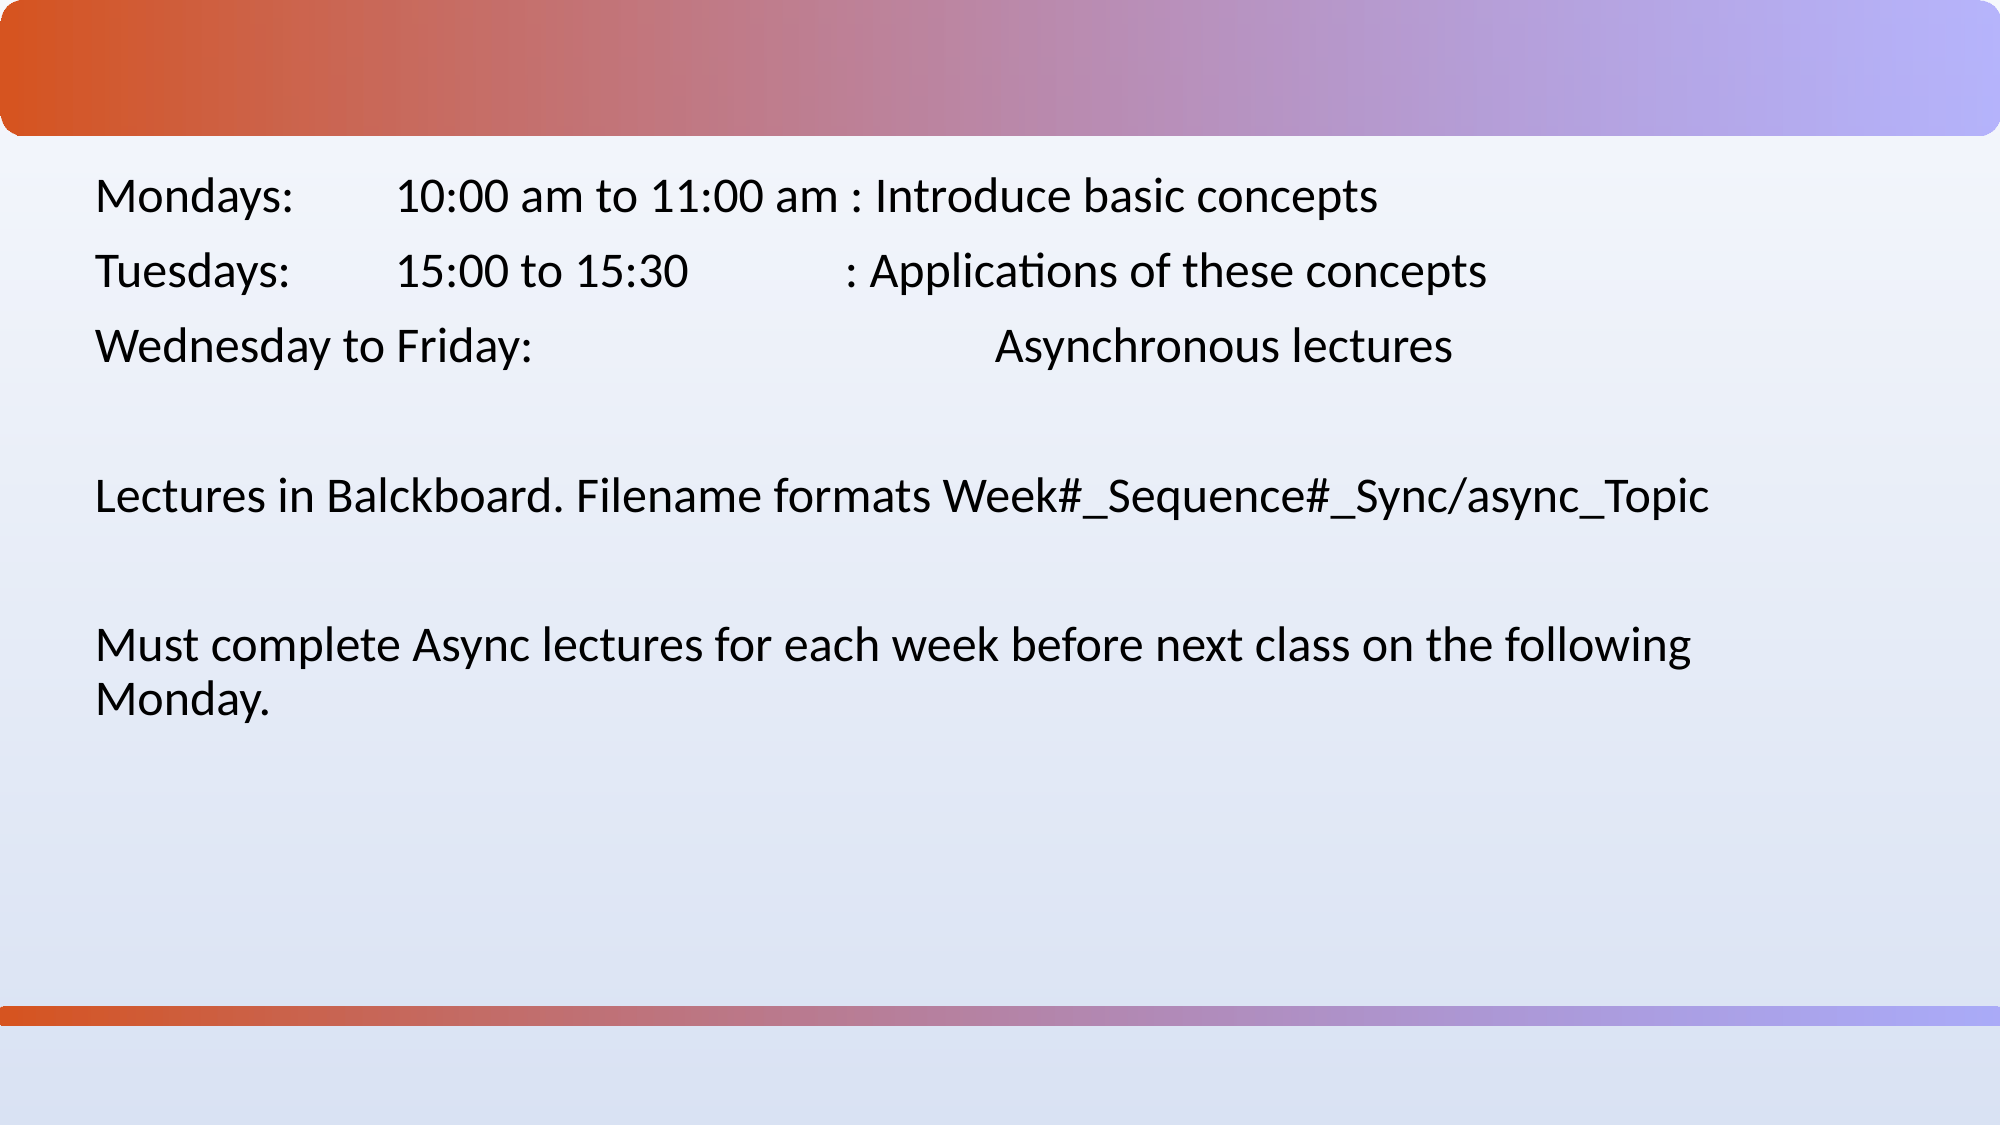

Mondays: 	10:00 am to 11:00 am : Introduce basic concepts
Tuesdays:	15:00 to 15:30 	: Applications of these concepts
Wednesday to Friday: 			Asynchronous lectures

Lectures in Balckboard. Filename formats Week#_Sequence#_Sync/async_Topic

Must complete Async lectures for each week before next class on the following Monday.